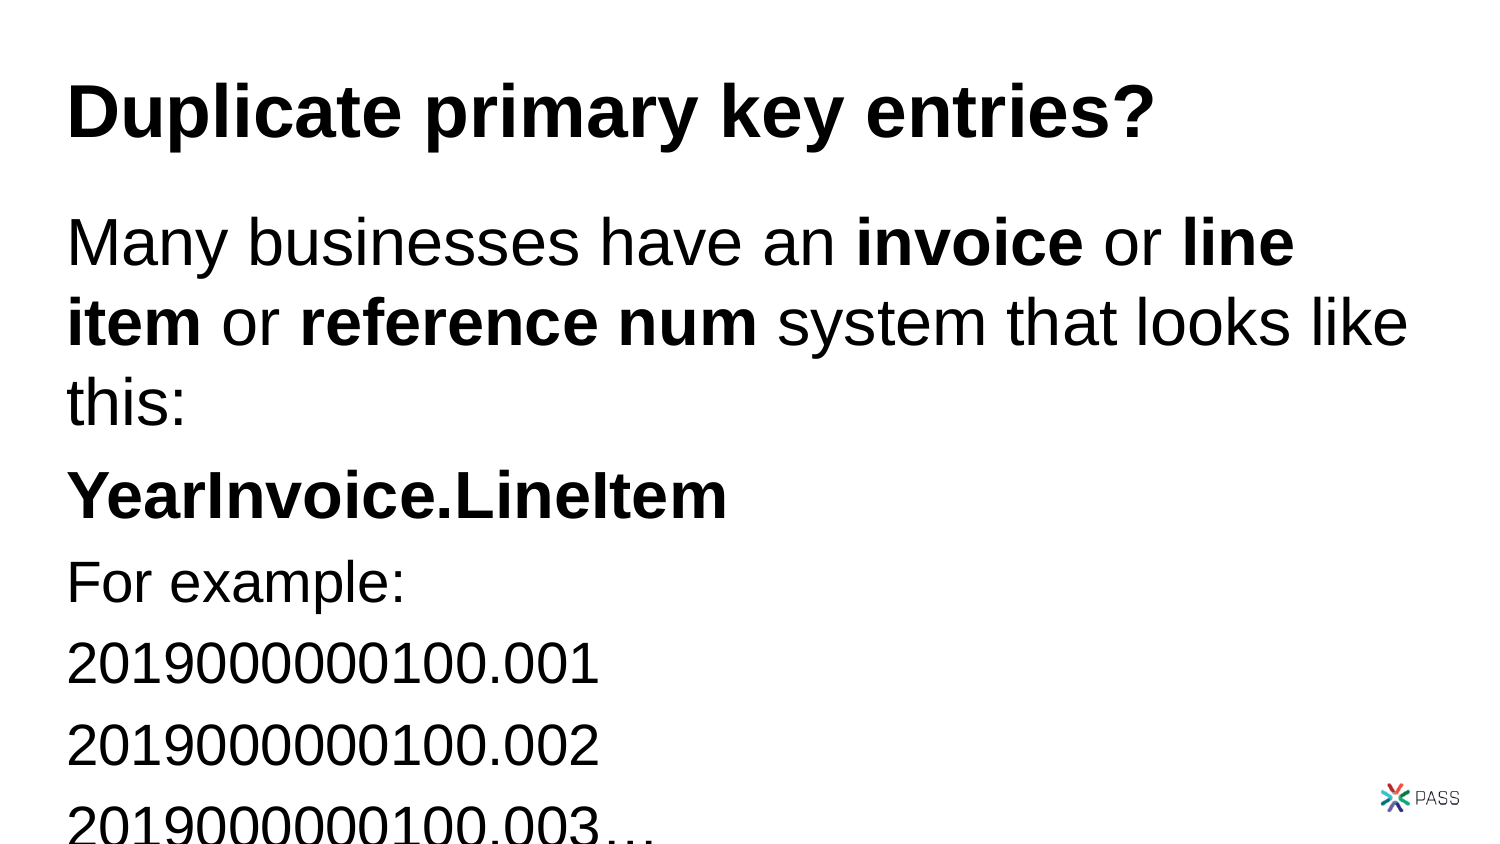

# Duplicate primary key entries?
Many businesses have an invoice or line item or reference num system that looks like this:
YearInvoice.LineItem
For example:
2019000000100.001
2019000000100.002
2019000000100.003…